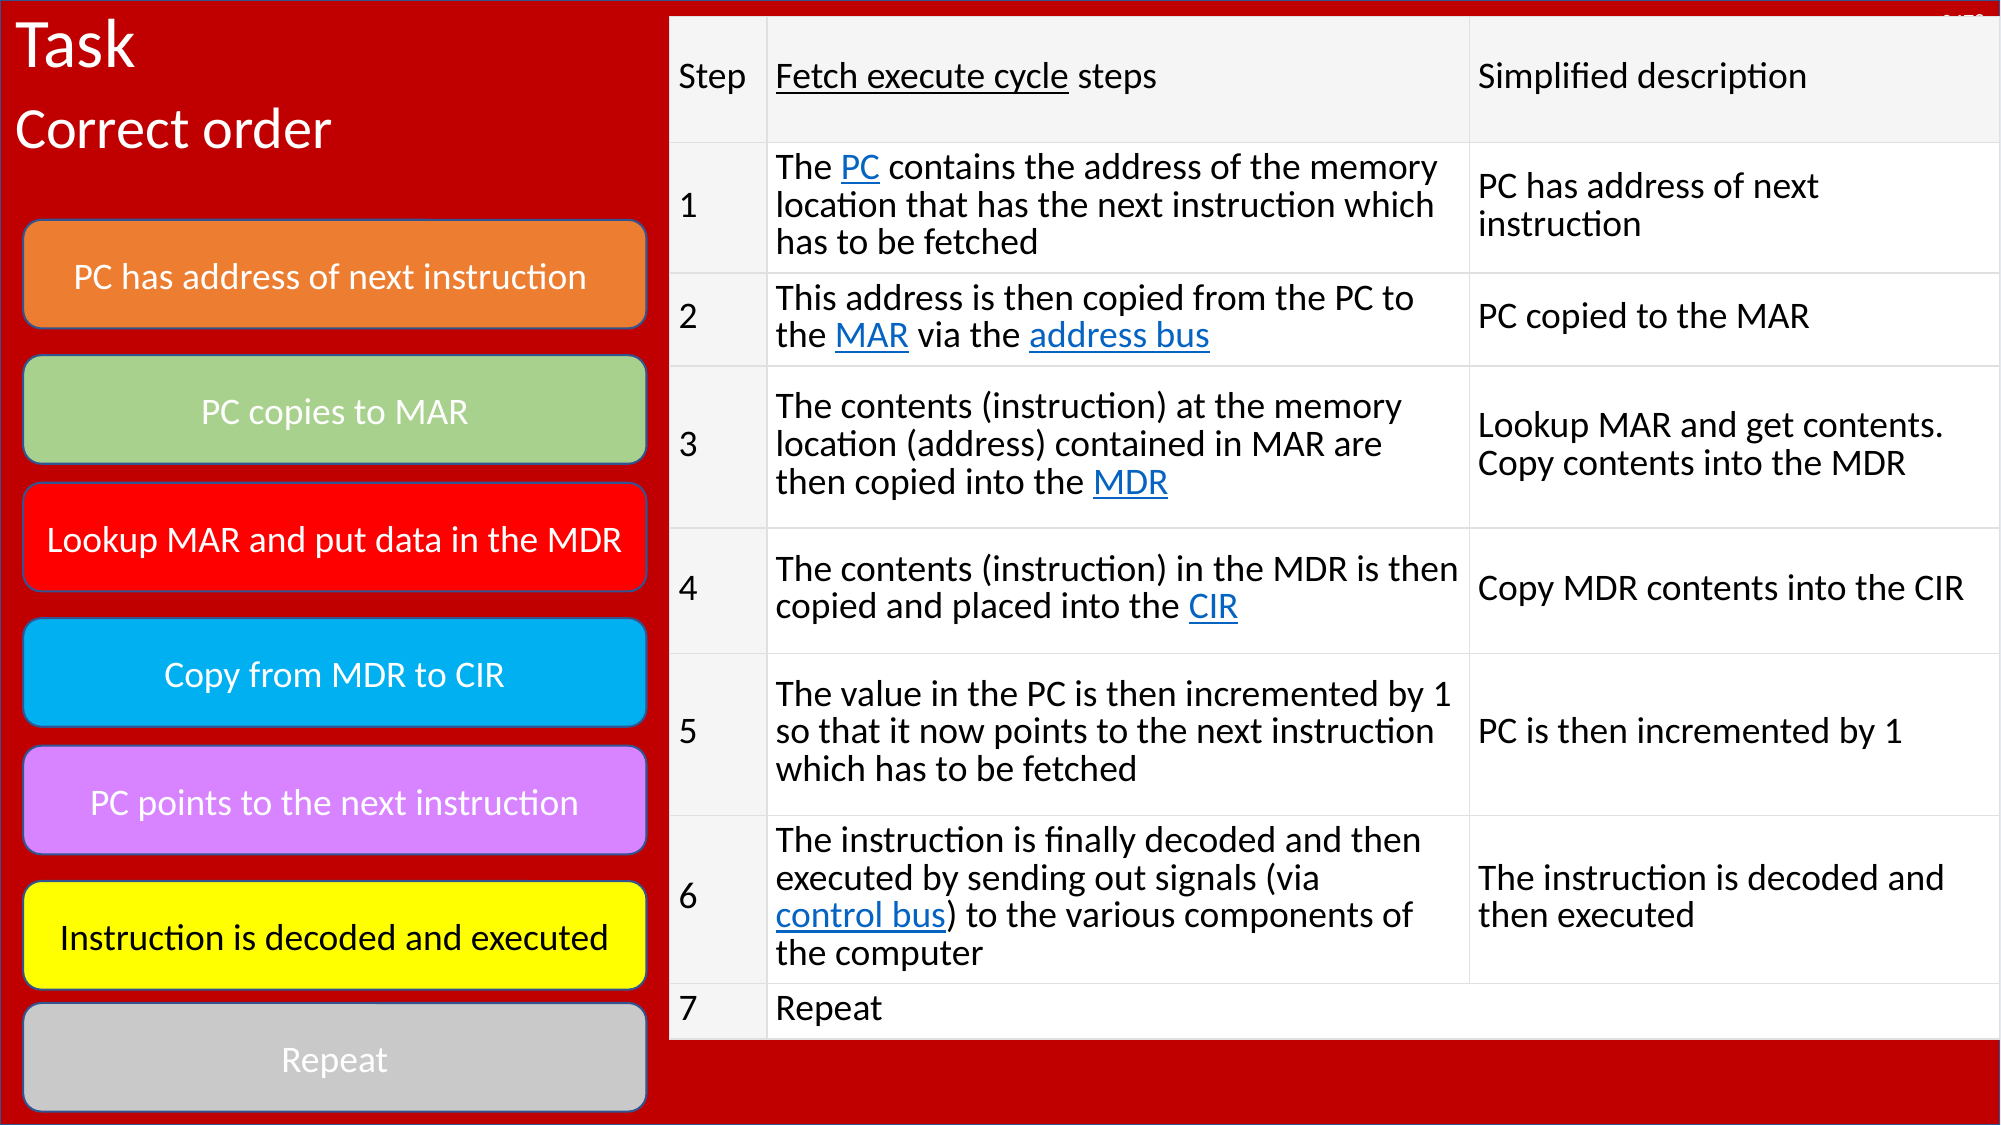

# Task
| Step | Fetch execute cycle steps | Simplified description |
| --- | --- | --- |
| 1 | The PC contains the address of the memory location that has the next instruction which has to be fetched | PC has address of next instruction |
| 2 | This address is then copied from the PC to the MAR via the address bus | PC copied to the MAR |
| 3 | The contents (instruction) at the memory location (address) contained in MAR are then copied into the MDR | Lookup MAR and get contents. Copy contents into the MDR |
| 4 | The contents (instruction) in the MDR is then copied and placed into the CIR | Copy MDR contents into the CIR |
| 5 | The value in the PC is then incremented by 1 so that it now points to the next instruction which has to be fetched | PC is then incremented by 1 |
| 6 | The instruction is finally decoded and then executed by sending out signals (via control bus) to the various components of the computer | The instruction is decoded and then executed |
| 7 | Repeat |  |
Correct order

PC has address of next instruction
PC copies to MAR
Lookup MAR and put data in the MDR
Copy from MDR to CIR
PC points to the next instruction
Instruction is decoded and executed
Repeat